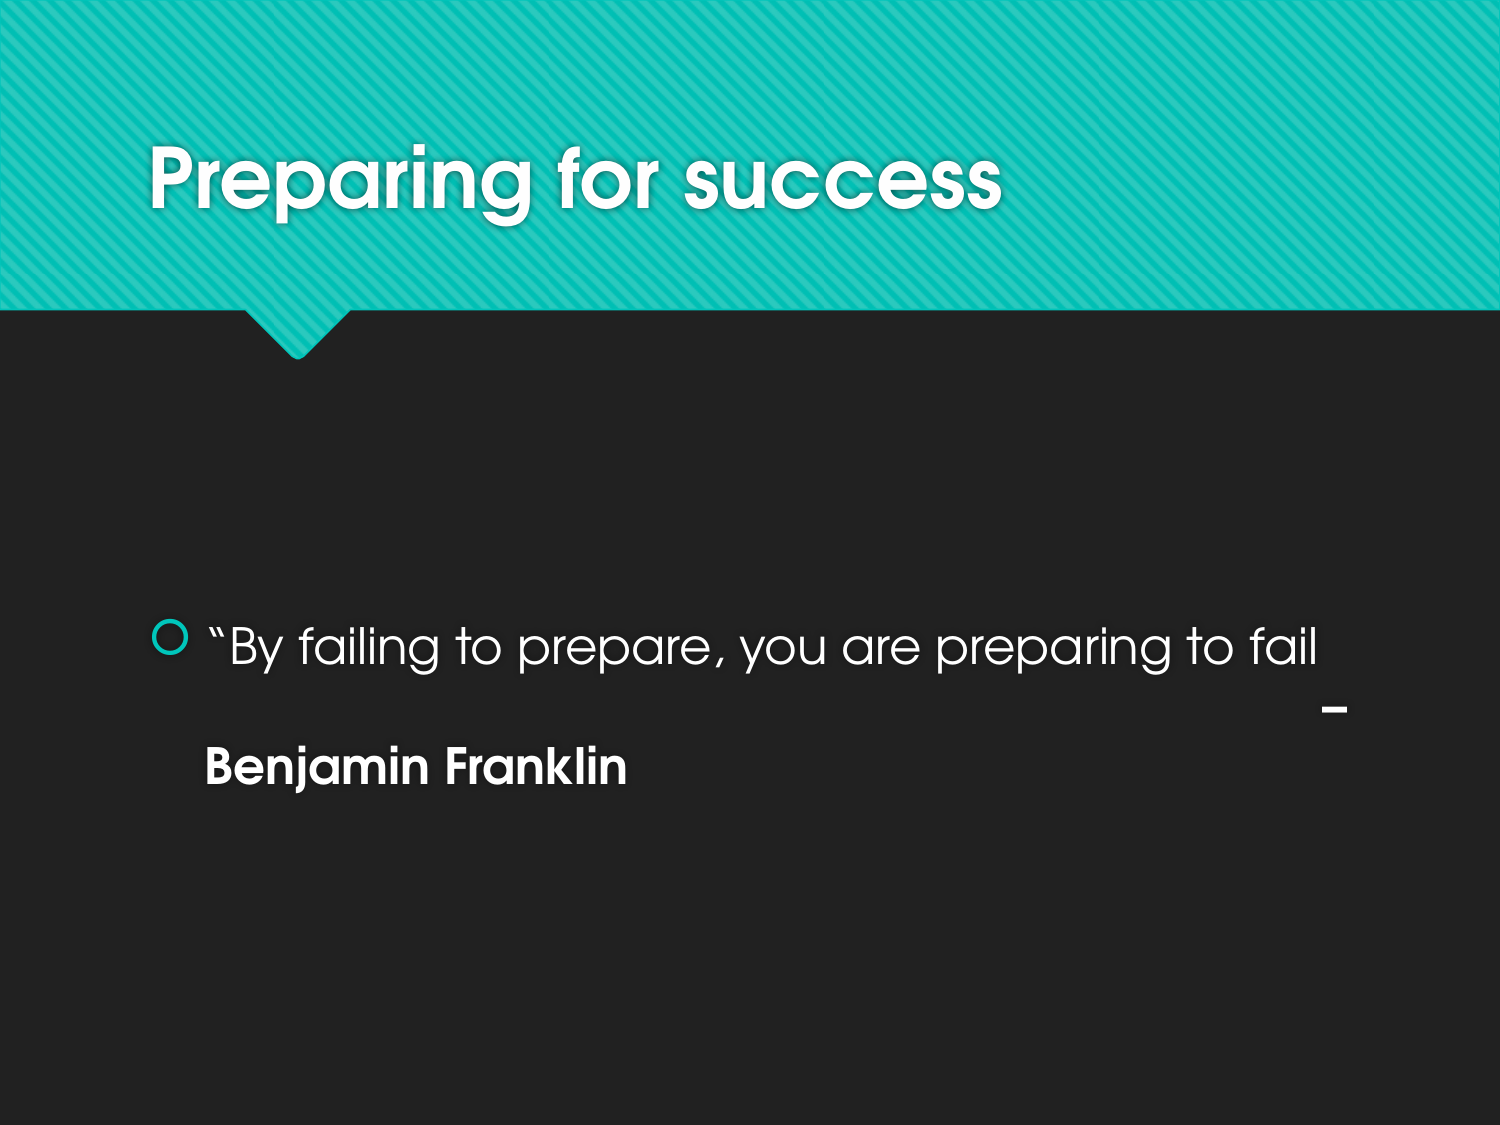

# Preparing for success

“By failing to prepare, you are preparing to fail							     – Benjamin Franklin